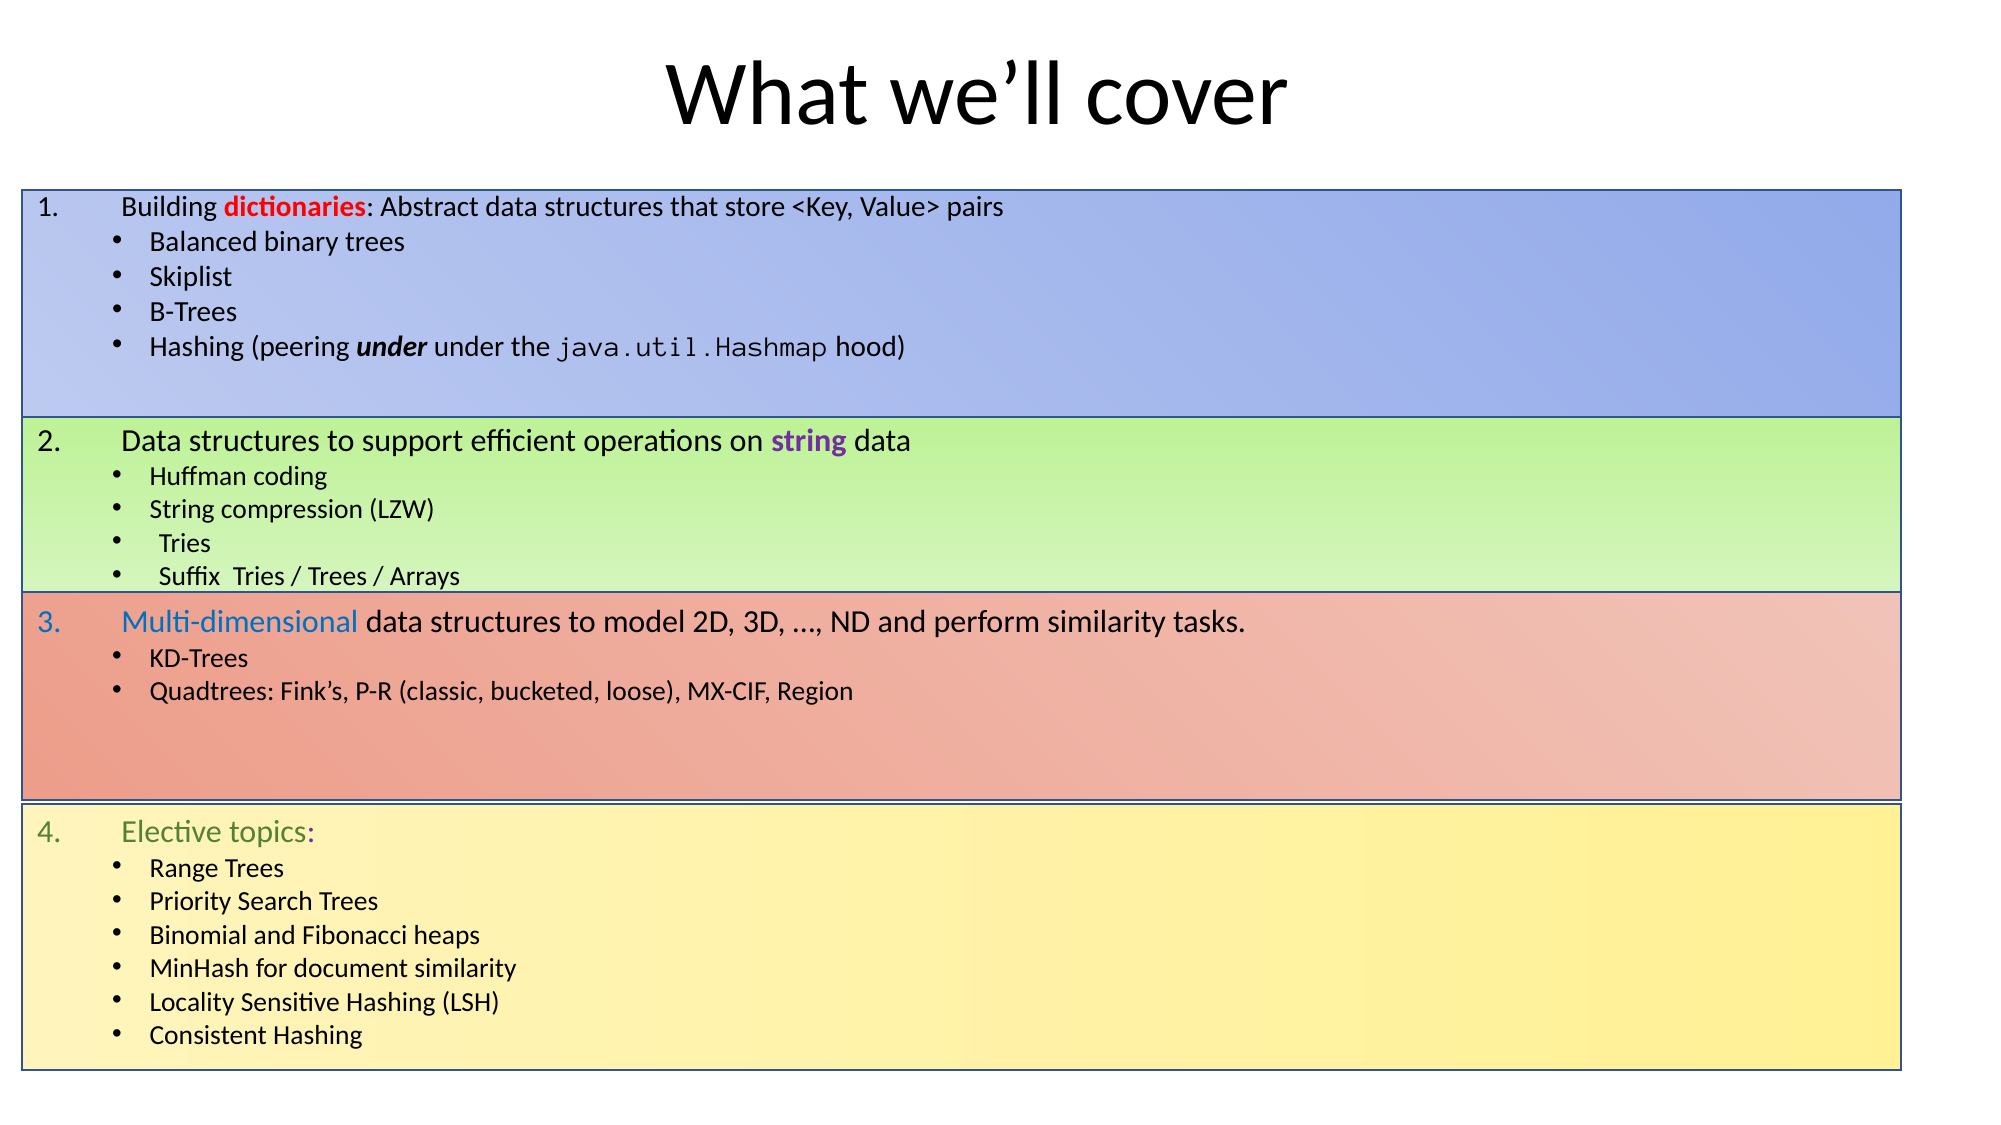

# What we’ll cover

Building dictionaries: Abstract data structures that store <Key, Value> pairs
Balanced binary trees
Skiplist
B-Trees
Hashing (peering under under the java.util.Hashmap hood)

Data structures to support efficient operations on string data
Huffman coding
String compression (LZW)
Tries
Suffix  Tries / Trees / Arrays
Multi-dimensional data structures to model 2D, 3D, …, ND and perform similarity tasks.
KD-Trees
Quadtrees: Fink’s, P-R (classic, bucketed, loose), MX-CIF, Region

Elective topics:
Range Trees
Priority Search Trees
Binomial and Fibonacci heaps
MinHash for document similarity
Locality Sensitive Hashing (LSH)
Consistent Hashing